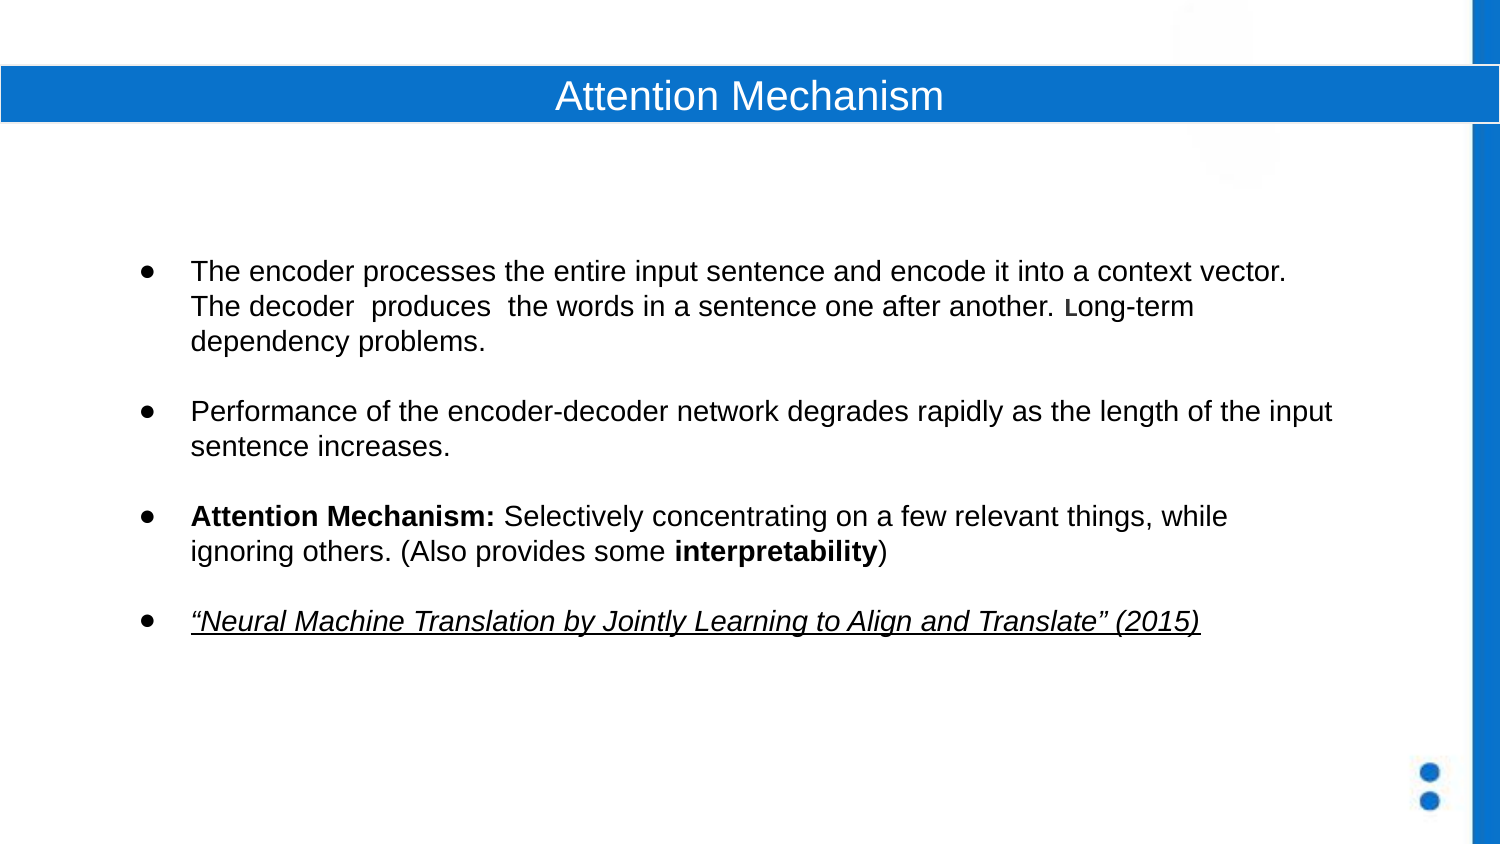

Attention Mechanism
The encoder processes the entire input sentence and encode it into a context vector. The decoder  produces  the words in a sentence one after another. Long-term dependency problems.

Performance of the encoder-decoder network degrades rapidly as the length of the input sentence increases.

Attention Mechanism: Selectively concentrating on a few relevant things, while ignoring others. (Also provides some interpretability)

“Neural Machine Translation by Jointly Learning to Align and Translate” (2015)